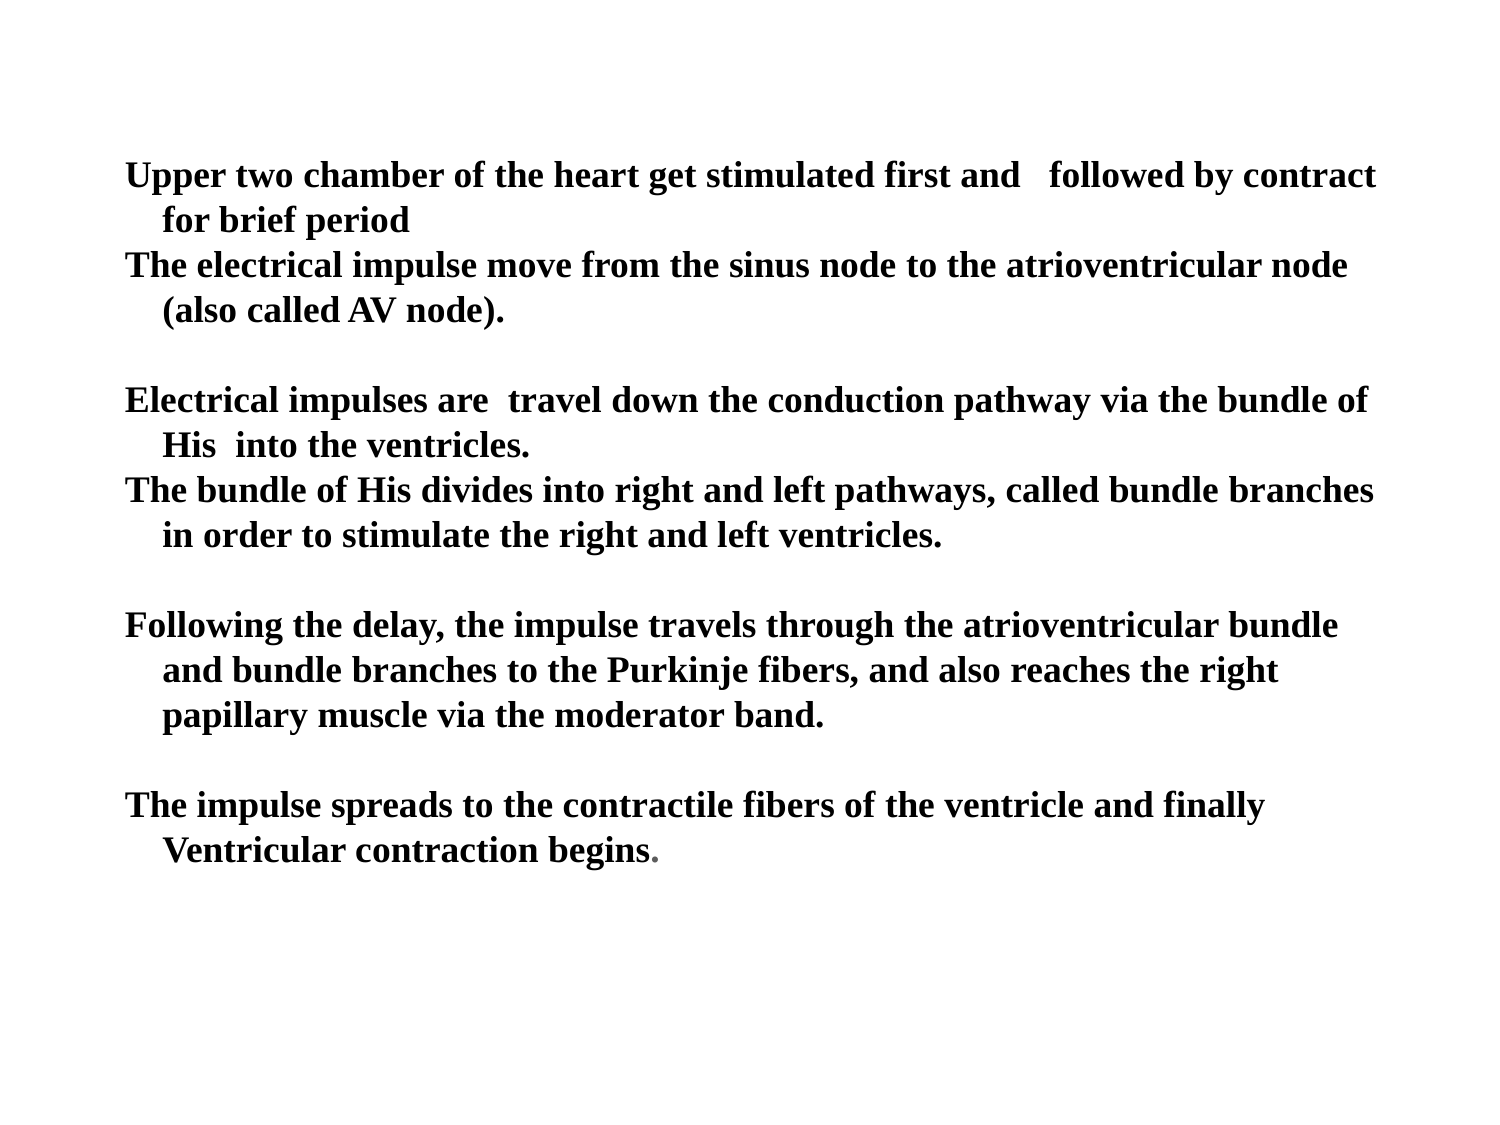

#
Upper two chamber of the heart get stimulated first and   followed by contract for brief period
The electrical impulse move from the sinus node to the atrioventricular node (also called AV node).

Electrical impulses are  travel down the conduction pathway via the bundle of His  into the ventricles.
The bundle of His divides into right and left pathways, called bundle branches in order to stimulate the right and left ventricles.

Following the delay, the impulse travels through the atrioventricular bundle and bundle branches to the Purkinje fibers, and also reaches the right papillary muscle via the moderator band.

The impulse spreads to the contractile fibers of the ventricle and finally Ventricular contraction begins.